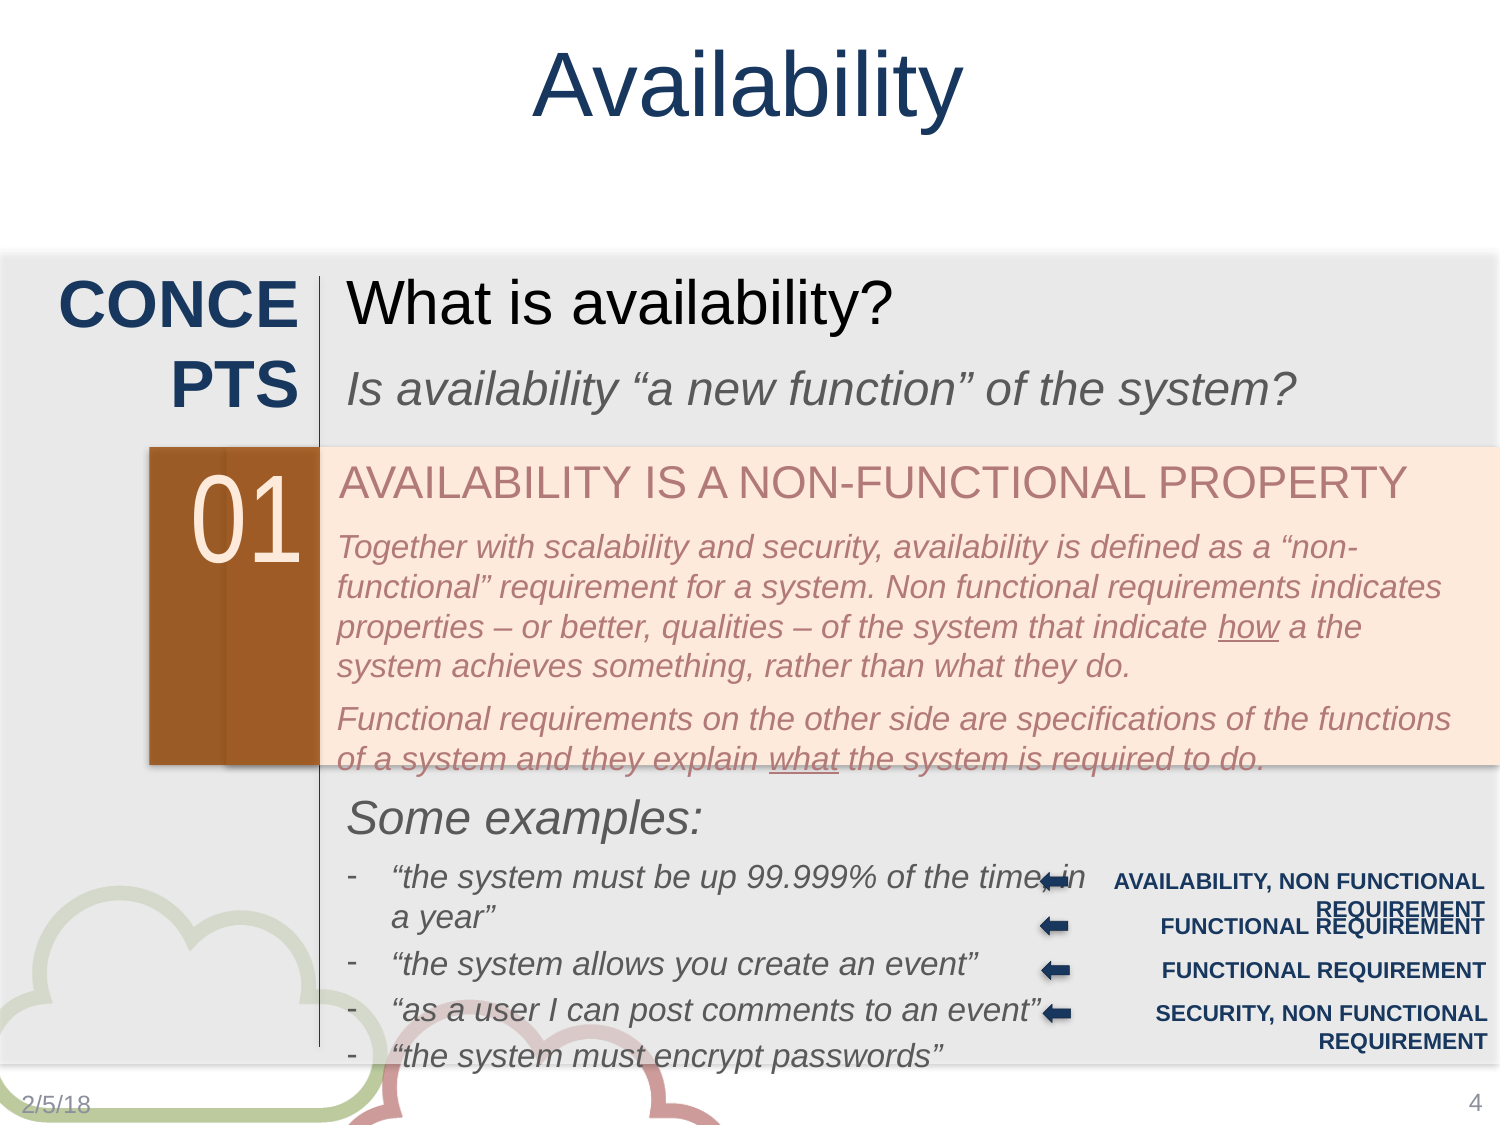

# Availability

CONCEPTS
What is availability?
Is availability “a new function” of the system?

Some examples:
01

AVAILABILITY IS A NON-FUNCTIONAL PROPERTY
Together with scalability and security, availability is defined as a “non-functional” requirement for a system. Non functional requirements indicates properties – or better, qualities – of the system that indicate how a the system achieves something, rather than what they do.
Functional requirements on the other side are specifications of the functions of a system and they explain what the system is required to do.
“the system must be up 99.999% of the time, in a year”
“the system allows you create an event”
“as a user I can post comments to an event”
“the system must encrypt passwords”
AVAILABILITY, NON FUNCTIONAL REQUIREMENT

FUNCTIONAL REQUIREMENT

FUNCTIONAL REQUIREMENT

SECURITY, NON FUNCTIONAL REQUIREMENT

4
2/5/18